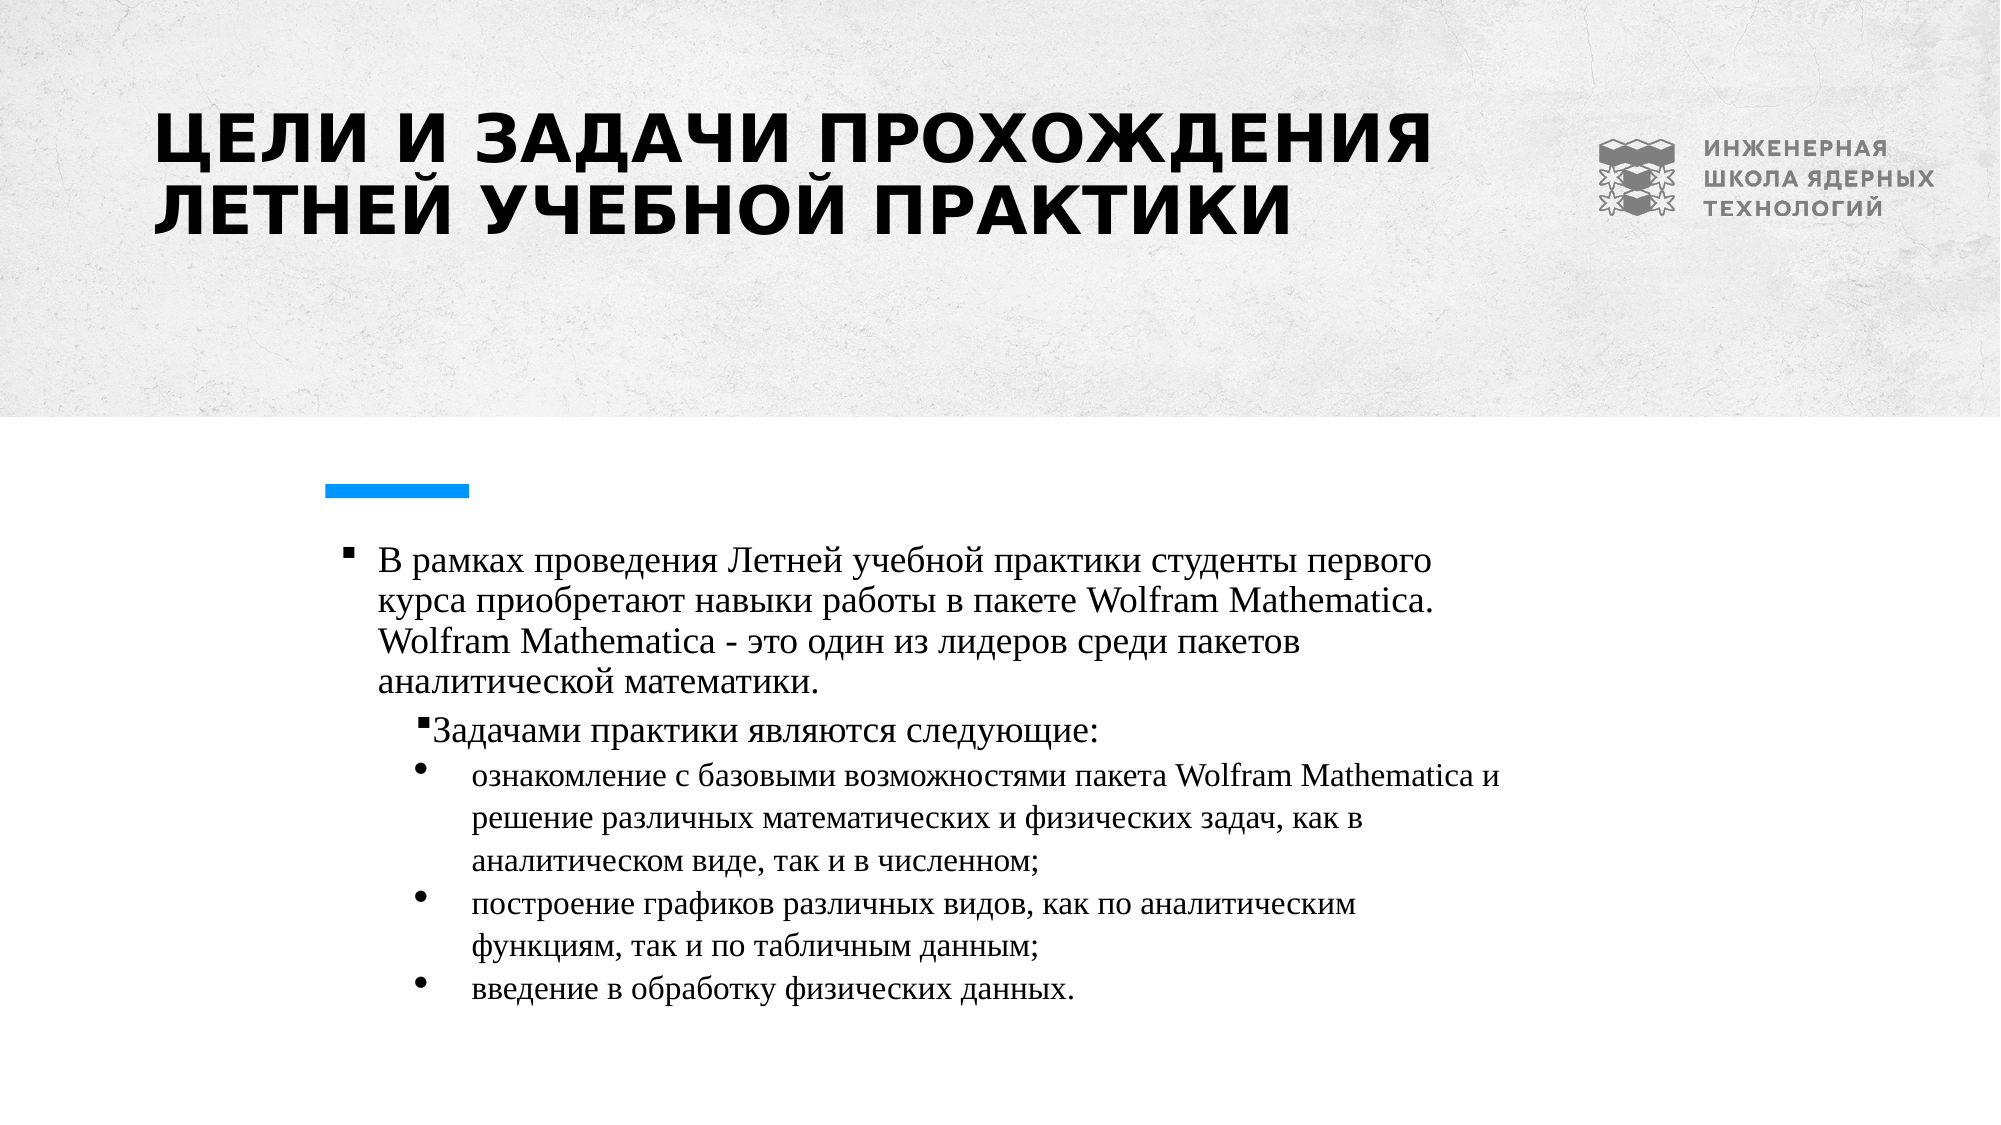

# Цели И задачи прохождения Летней Учебной Практики
В рамках проведения Летней учебной практики студенты первого курса приобретают навыки работы в пакете Wolfram Mathematica. Wolfram Mathematica - это один из лидеров среди пакетов аналитической математики.
Задачами практики являются следующие:
ознакомление с базовыми возможностями пакета Wolfram Mathematica и решение различных математических и физических задач, как в аналитическом виде, так и в численном;
построение графиков различных видов, как по аналитическим функциям, так и по табличным данным;
введение в обработку физических данных.